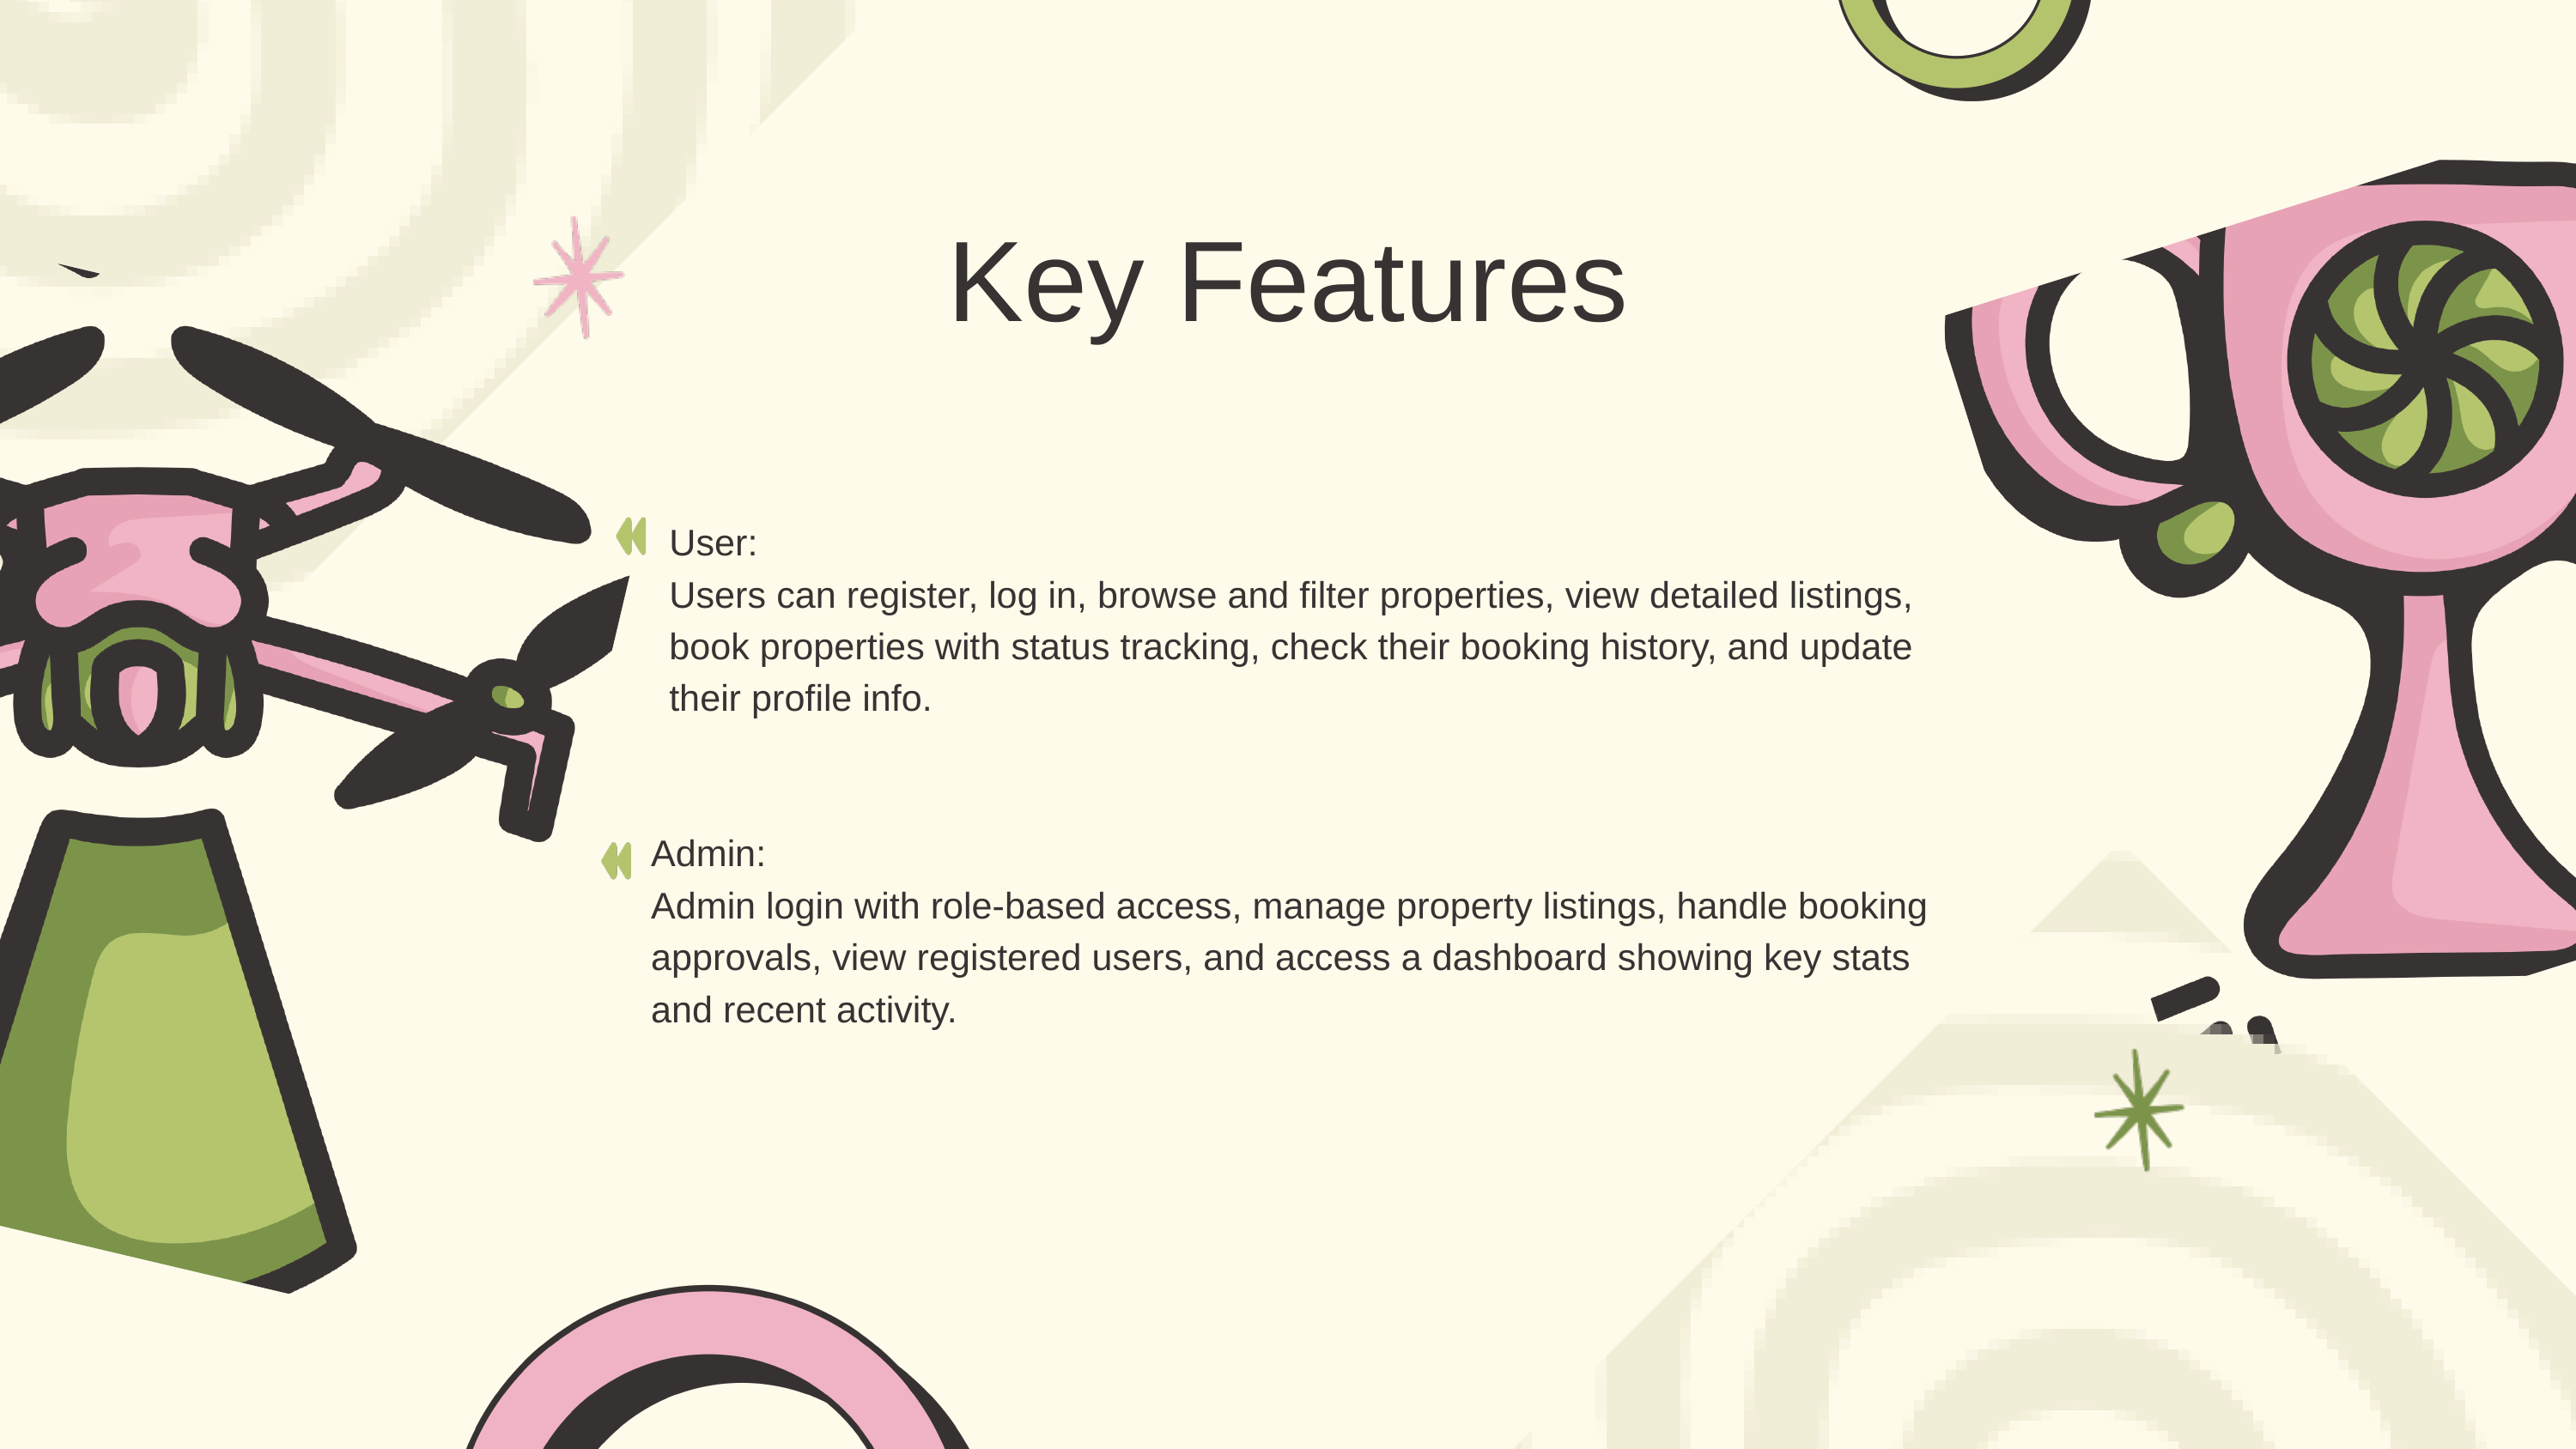

Key Features

User:
Users can register, log in, browse and filter properties, view detailed listings, book properties with status tracking, check their booking history, and update their profile info.

Admin:
Admin login with role-based access, manage property listings, handle booking approvals, view registered users, and access a dashboard showing key stats and recent activity.